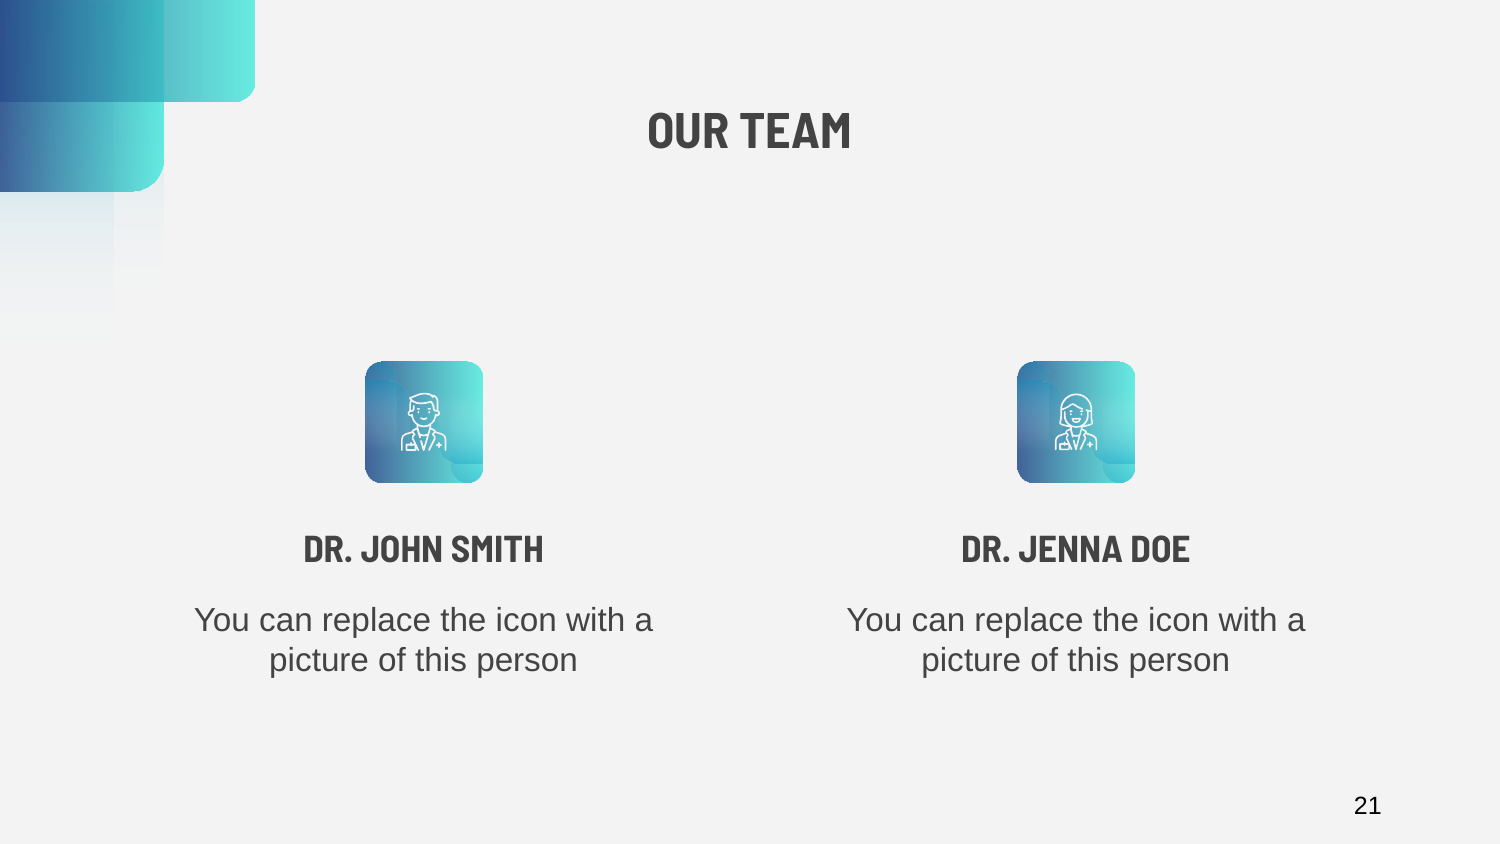

# OUR TEAM

DR. JOHN SMITH
DR. JENNA DOE
You can replace the icon with a picture of this person
You can replace the icon with a picture of this person
21